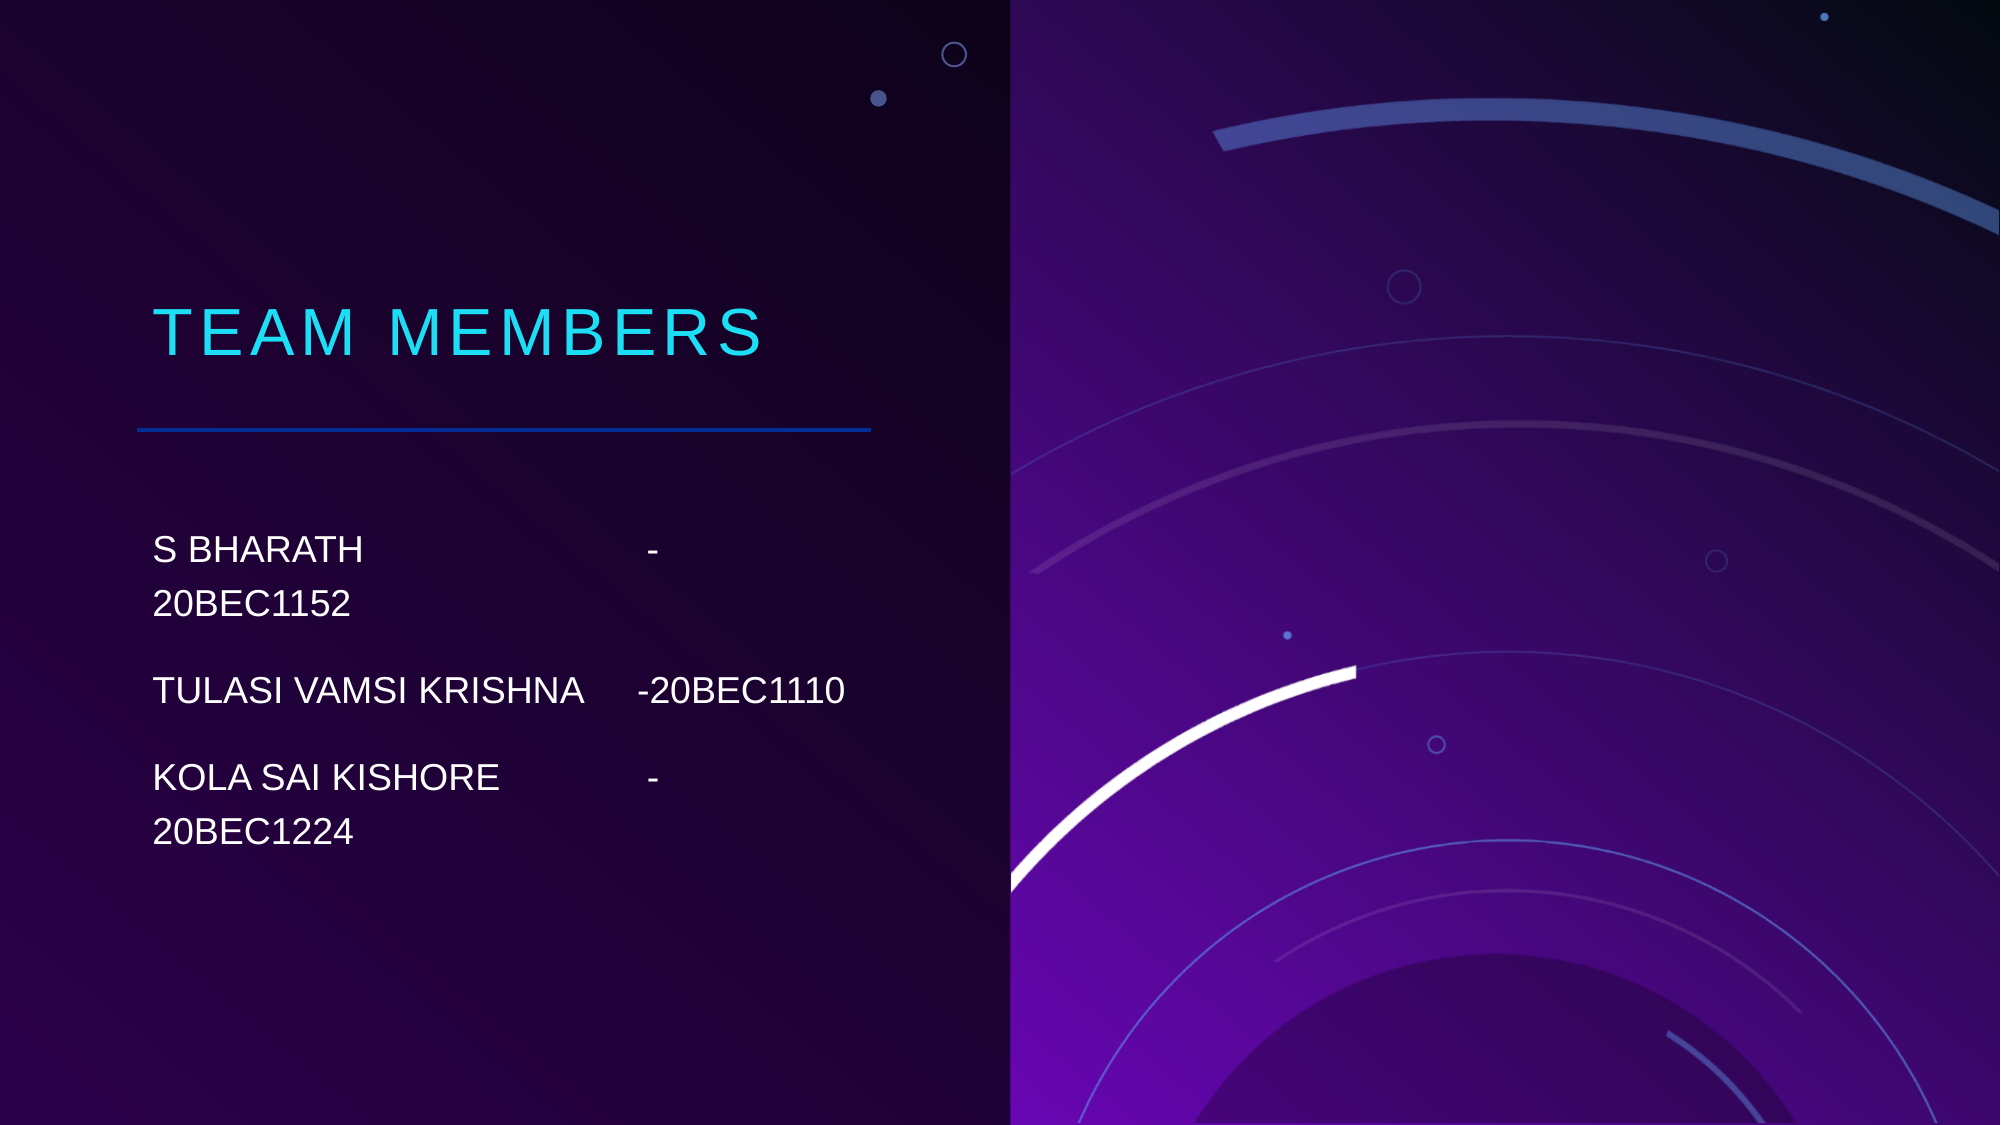

# Team Members
S BHARATH                           -20BEC1152
TULASI VAMSI KRISHNA     -20BEC1110
KOLA SAI KISHORE              -20BEC1224